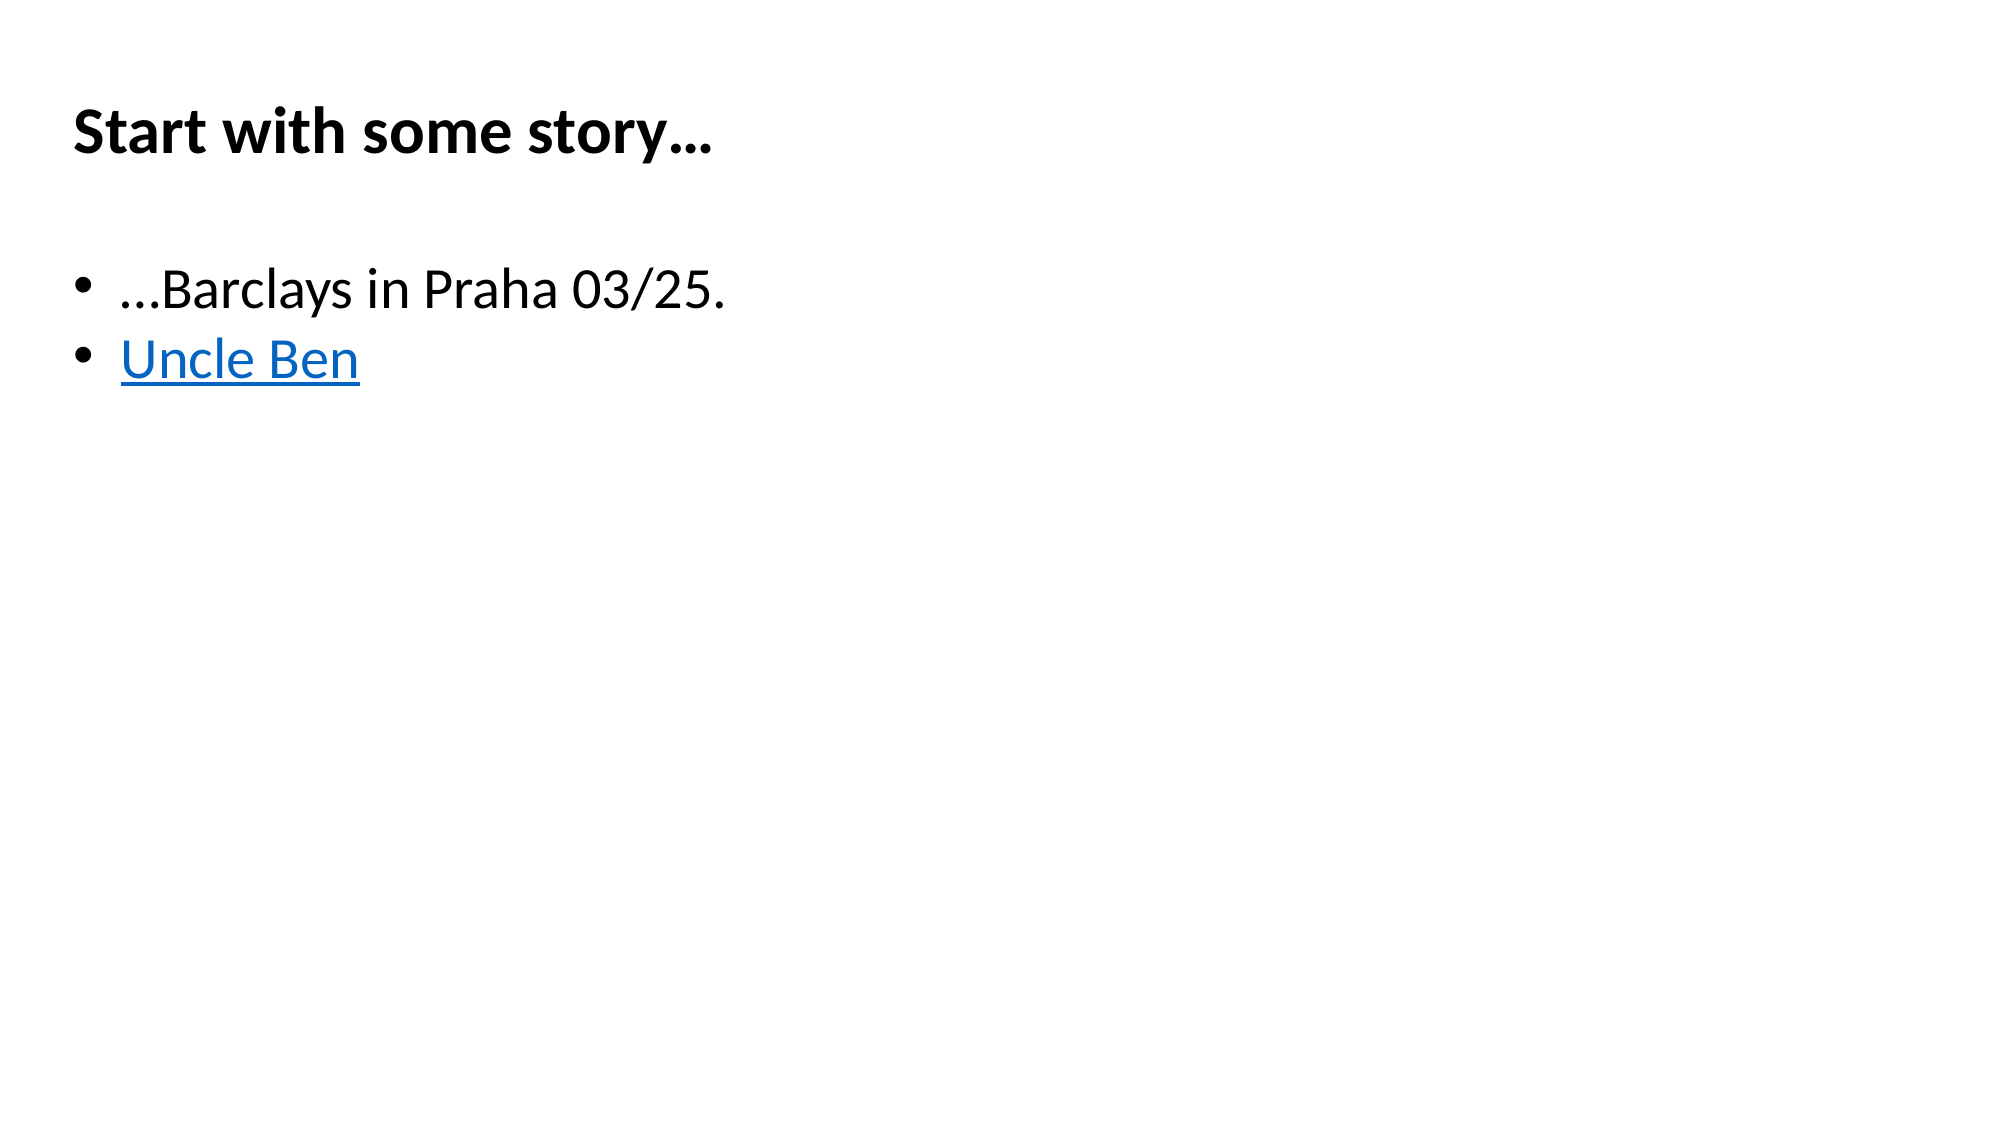

Start with some story…
…Barclays in Praha 03/25.
Uncle Ben